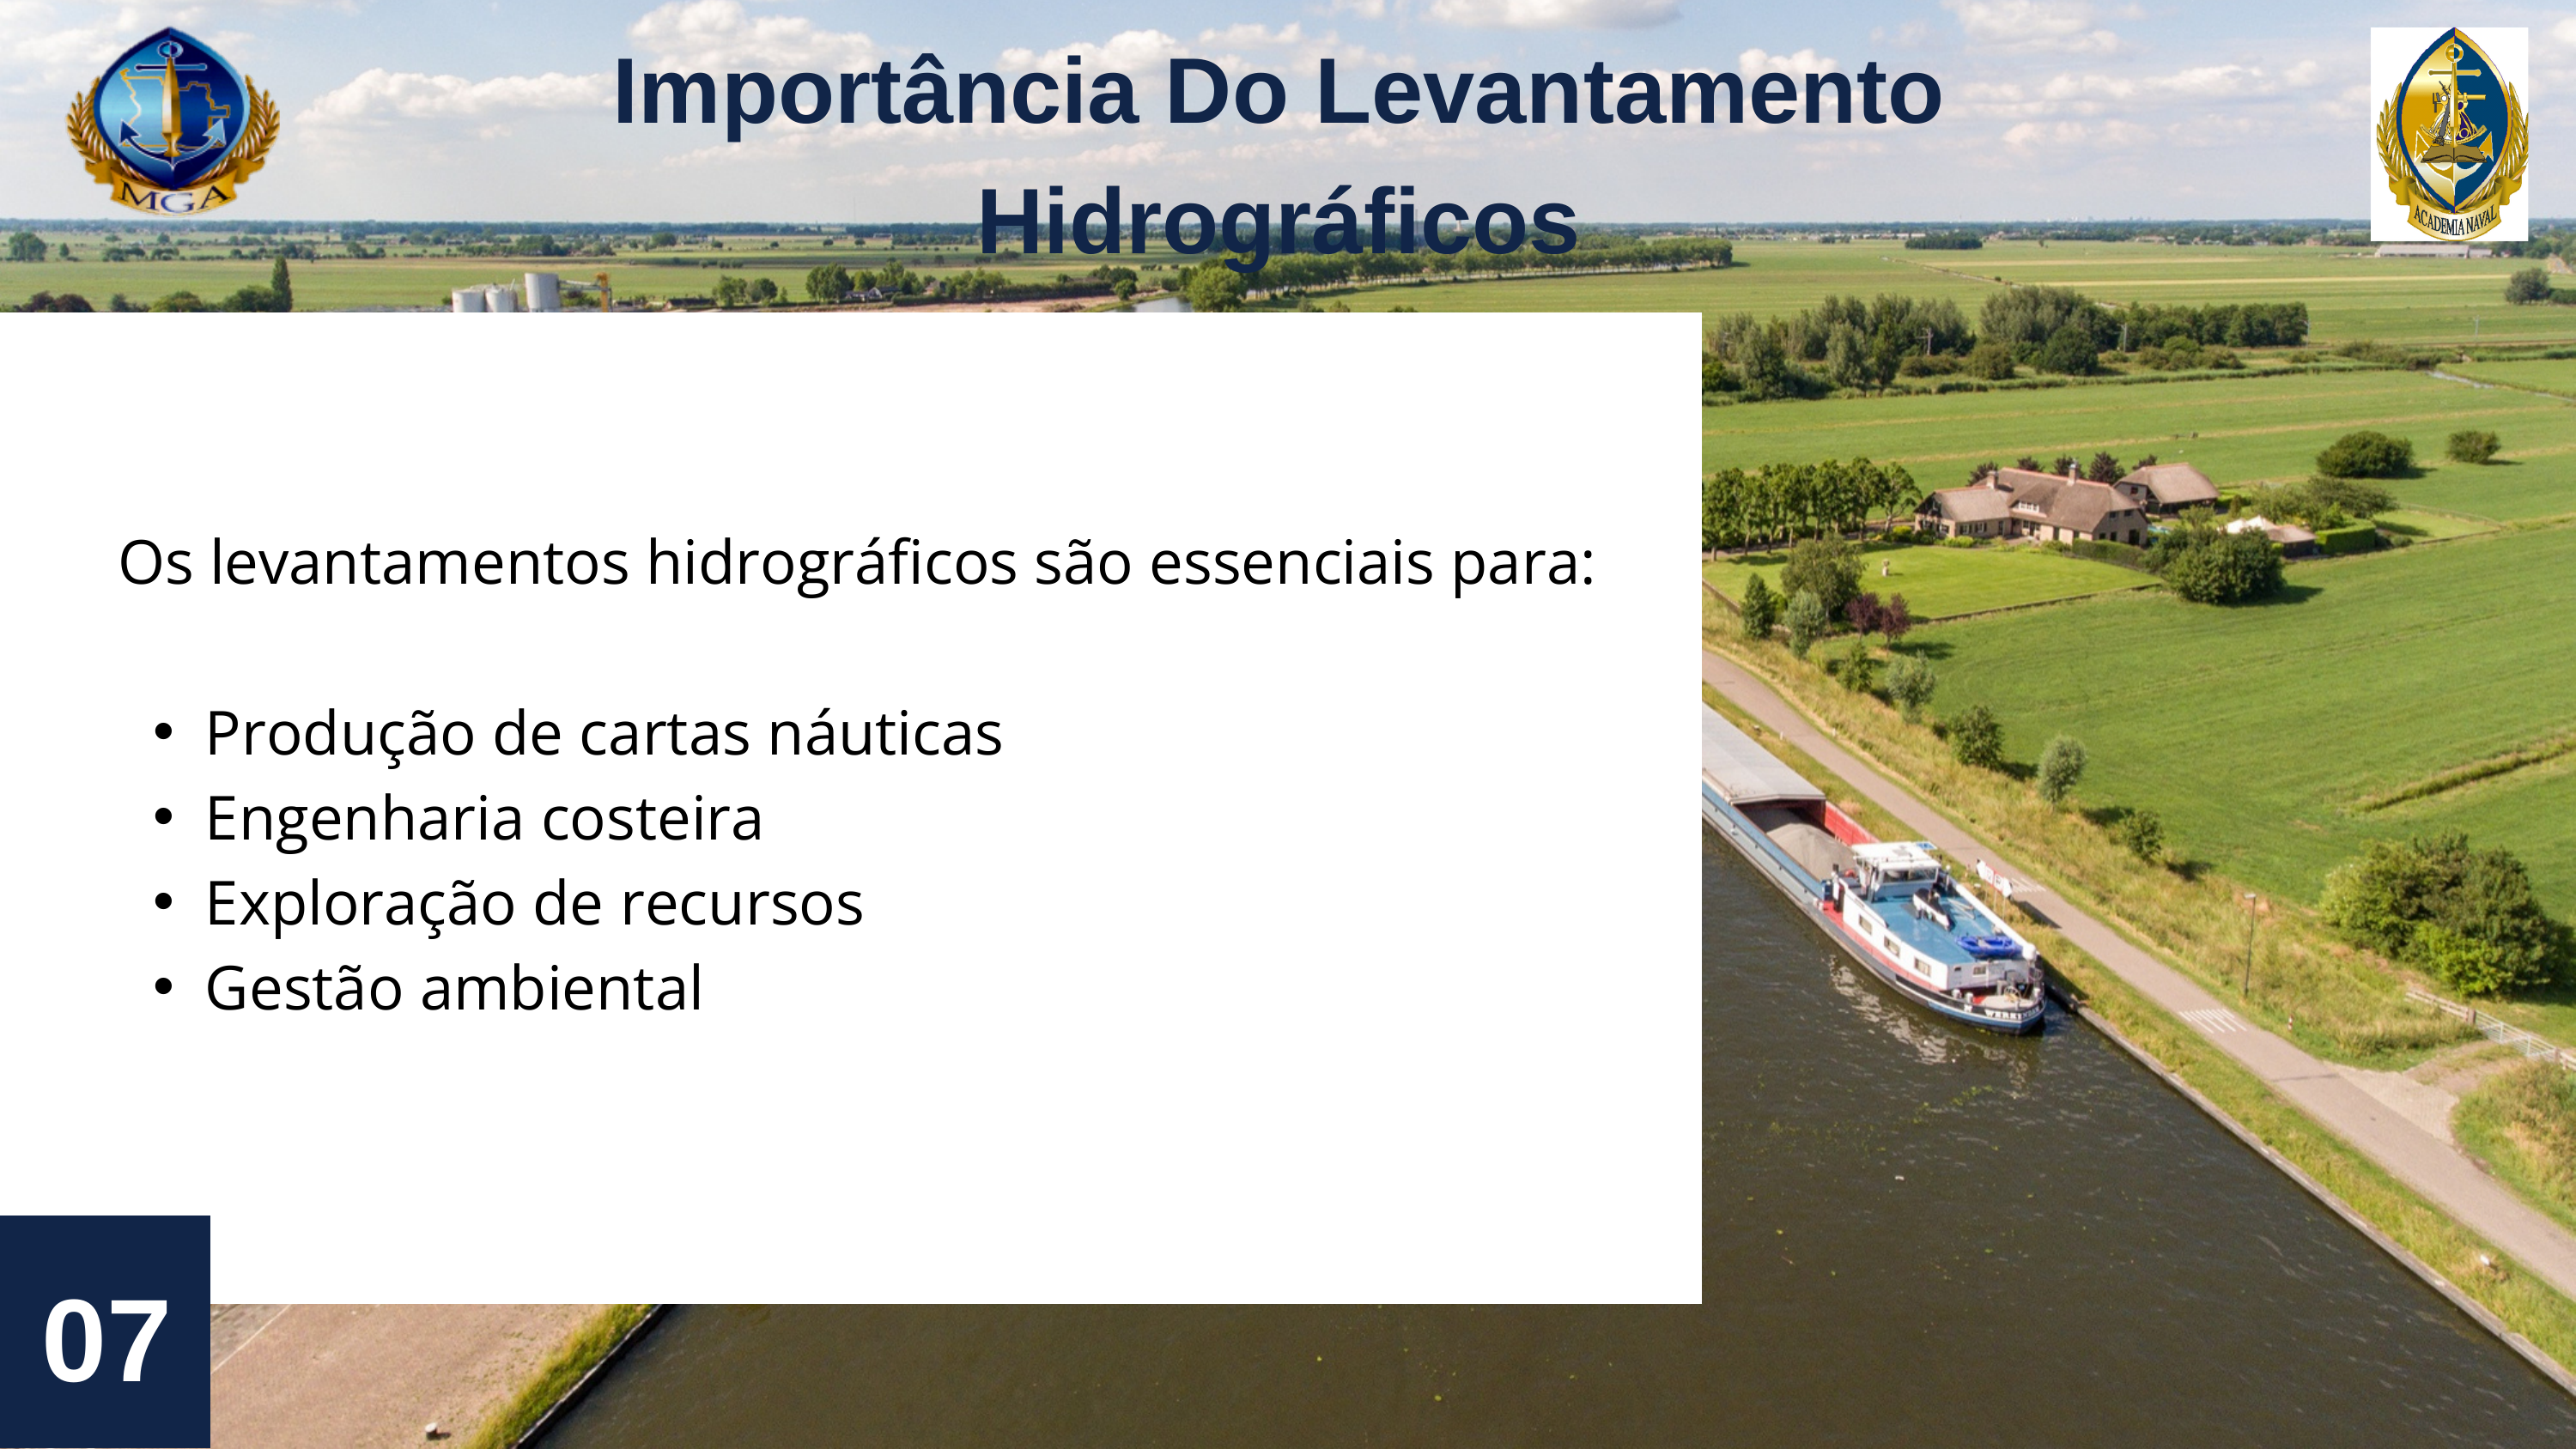

Importância Do Levantamento Hidrográficos

 Os levantamentos hidrográficos são essenciais para:

Produção de cartas náuticas
Engenharia costeira
Exploração de recursos
Gestão ambiental

07